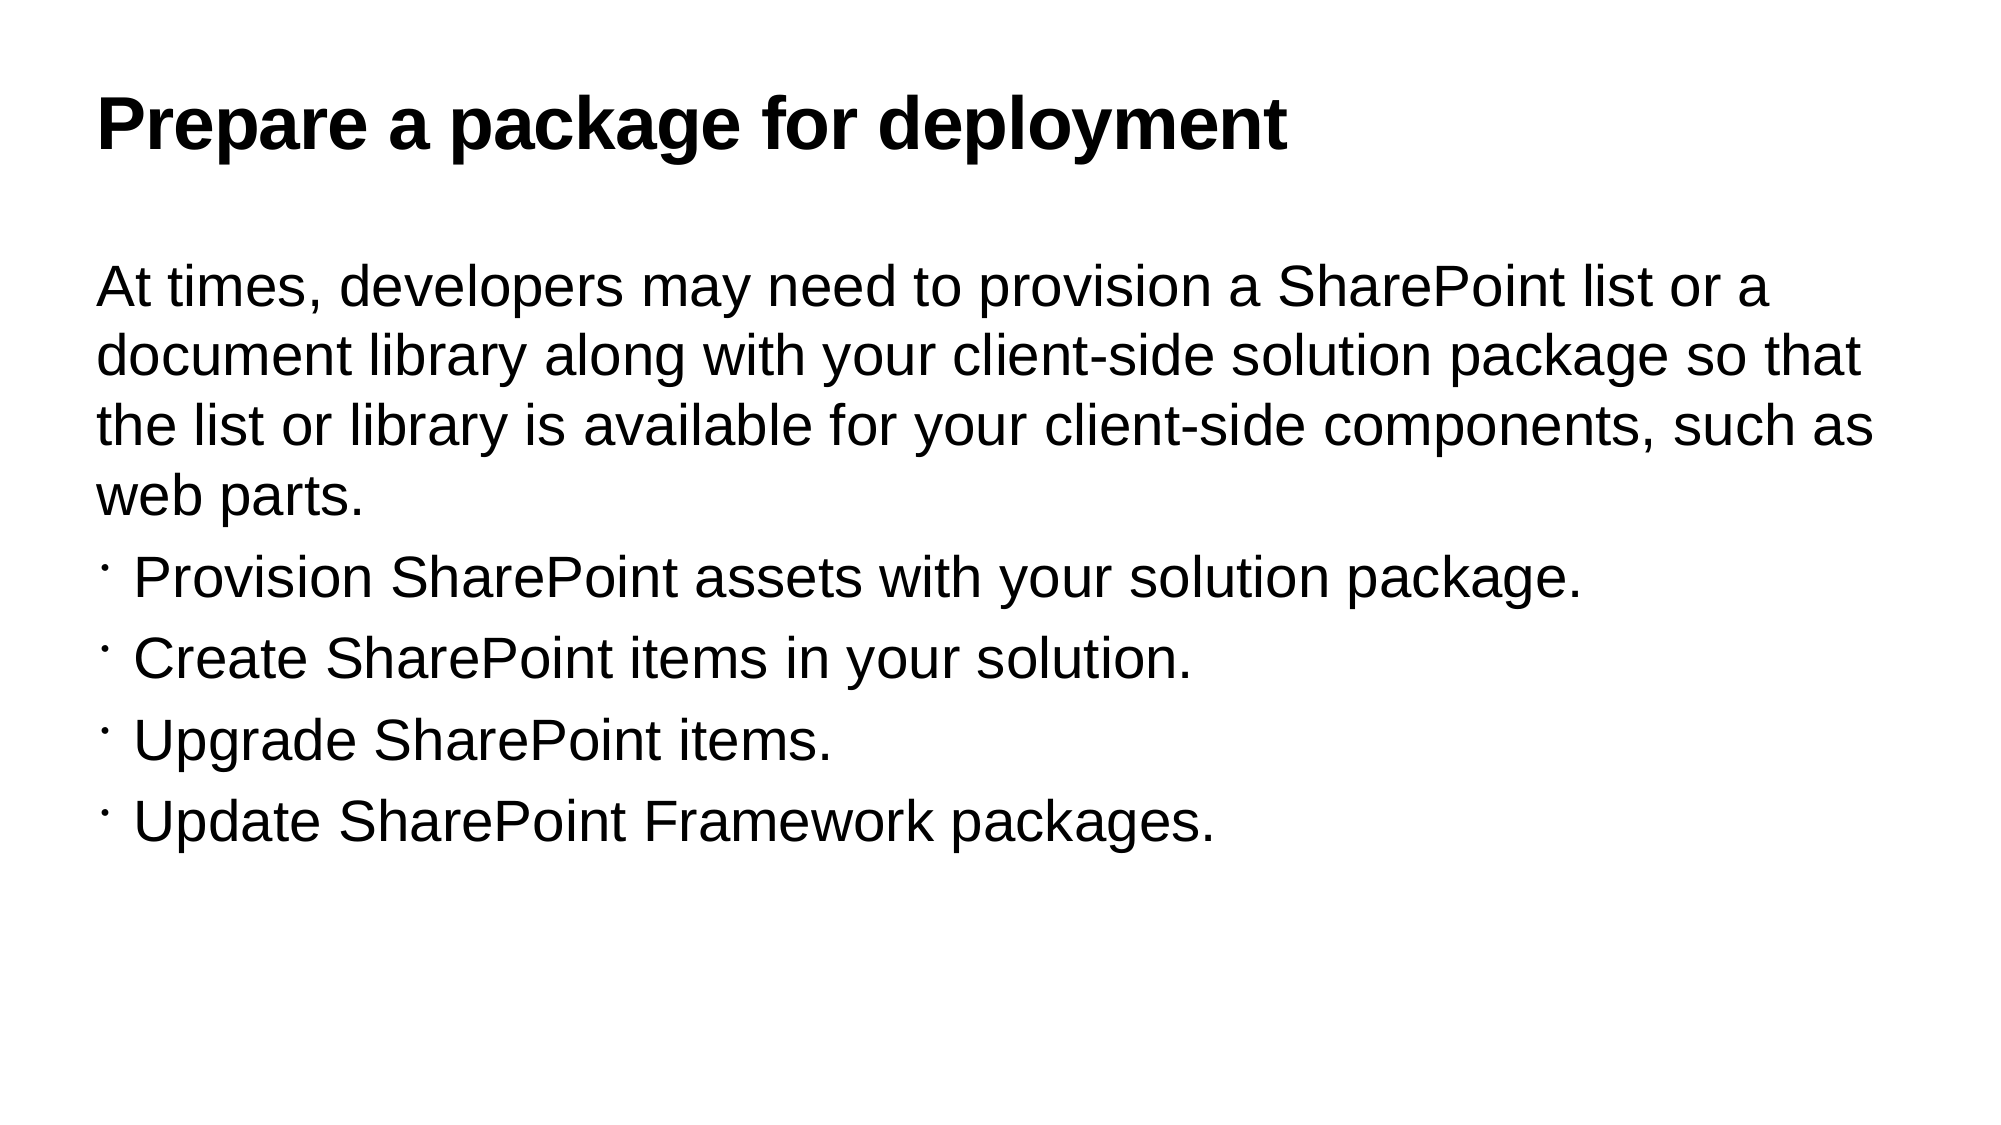

# Prepare a package for deployment
At times, developers may need to provision a SharePoint list or a document library along with your client-side solution package so that the list or library is available for your client-side components, such as web parts.
Provision SharePoint assets with your solution package.
Create SharePoint items in your solution.
Upgrade SharePoint items.
Update SharePoint Framework packages.